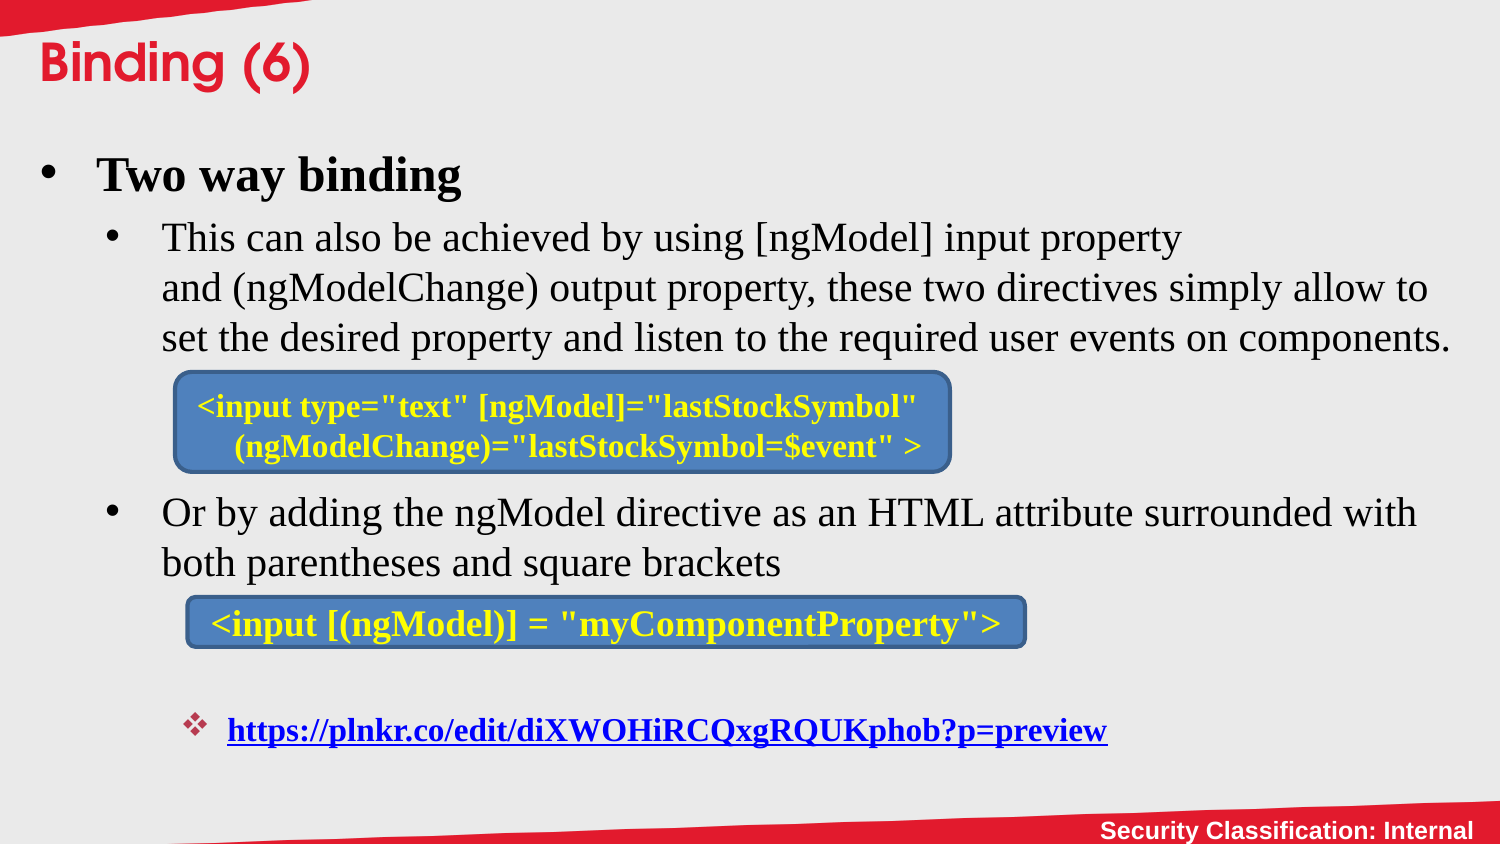

# Binding (6)
Two way binding
This can also be achieved by using [ngModel] input property and (ngModelChange) output property, these two directives simply allow to set the desired property and listen to the required user events on components.

Or by adding the ngModel directive as an HTML attribute surrounded with both parentheses and square brackets

https://plnkr.co/edit/diXWOHiRCQxgRQUKphob?p=preview

<input type="text" [ngModel]="lastStockSymbol"      (ngModelChange)="lastStockSymbol=$event" >

<input [(ngModel)] = "myComponentProperty">